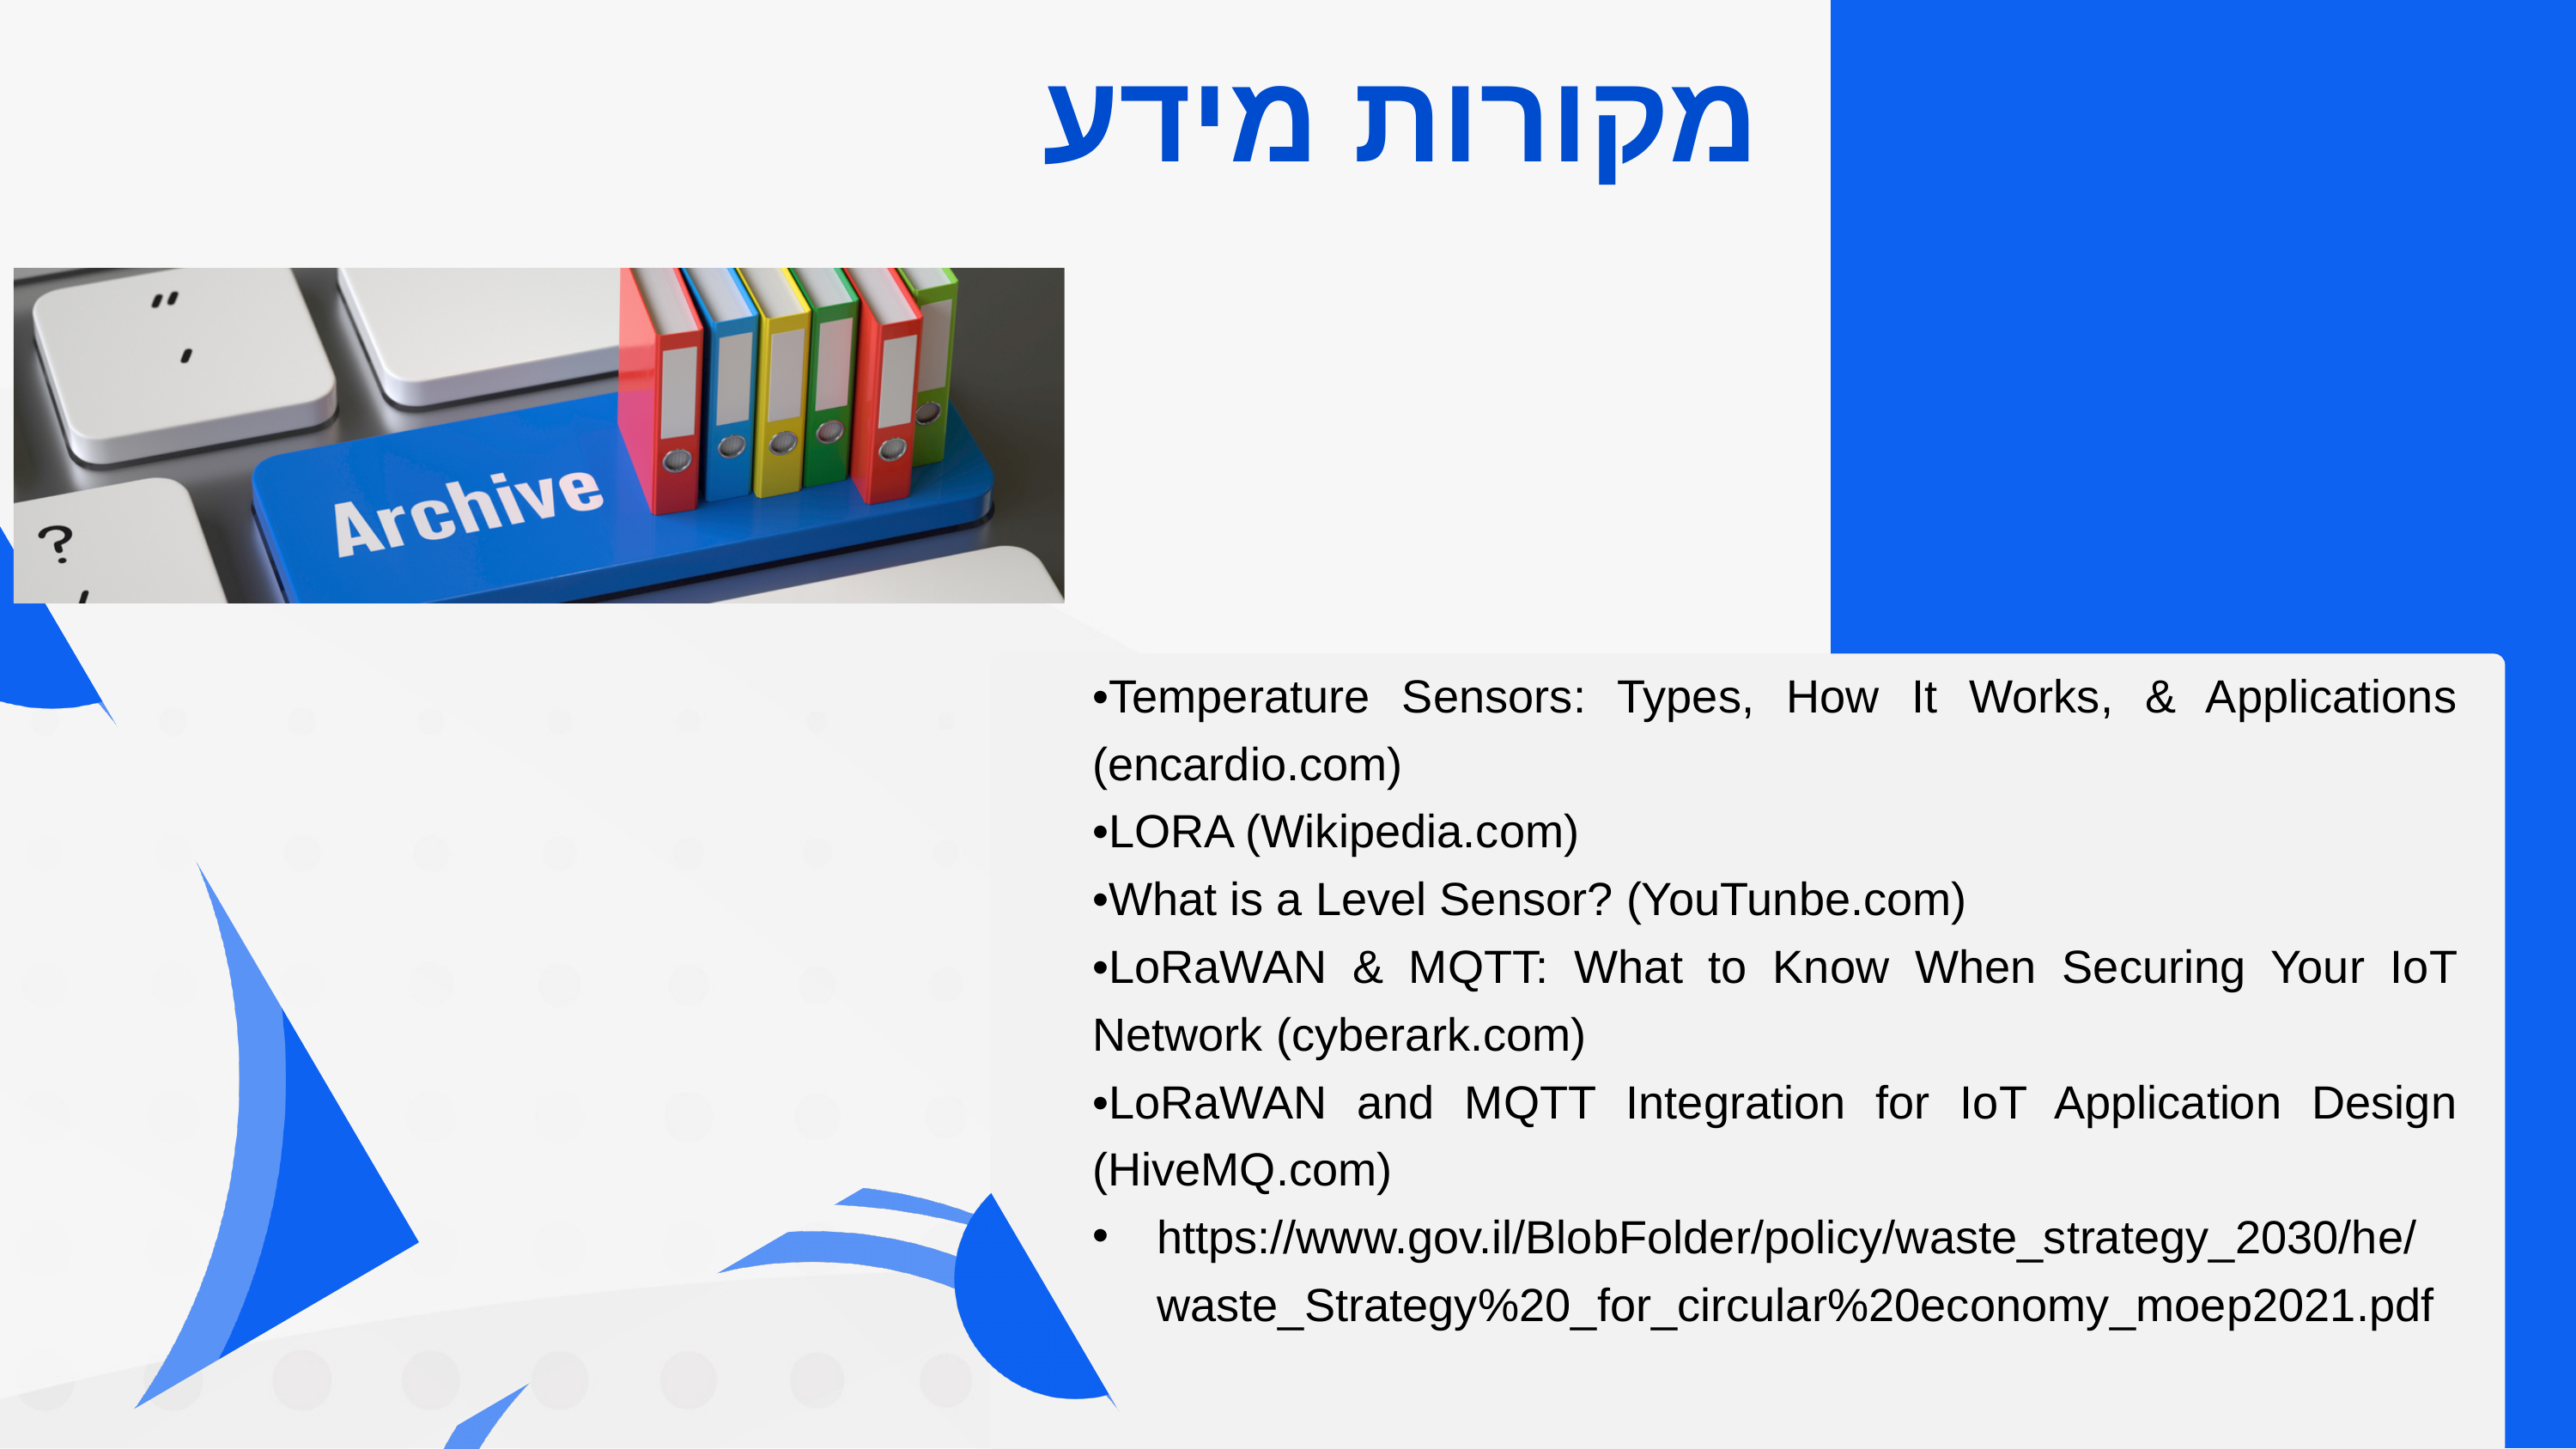

מקורות מידע

•Temperature Sensors: Types, How It Works, & Applications (encardio.com)
•LORA (Wikipedia.com)
•What is a Level Sensor? (YouTunbe.com)
•LoRaWAN & MQTT: What to Know When Securing Your IoT Network (cyberark.com)
•LoRaWAN and MQTT Integration for IoT Application Design (HiveMQ.com)
https://www.gov.il/BlobFolder/policy/waste_strategy_2030/he/waste_Strategy%20_for_circular%20economy_moep2021.pdf